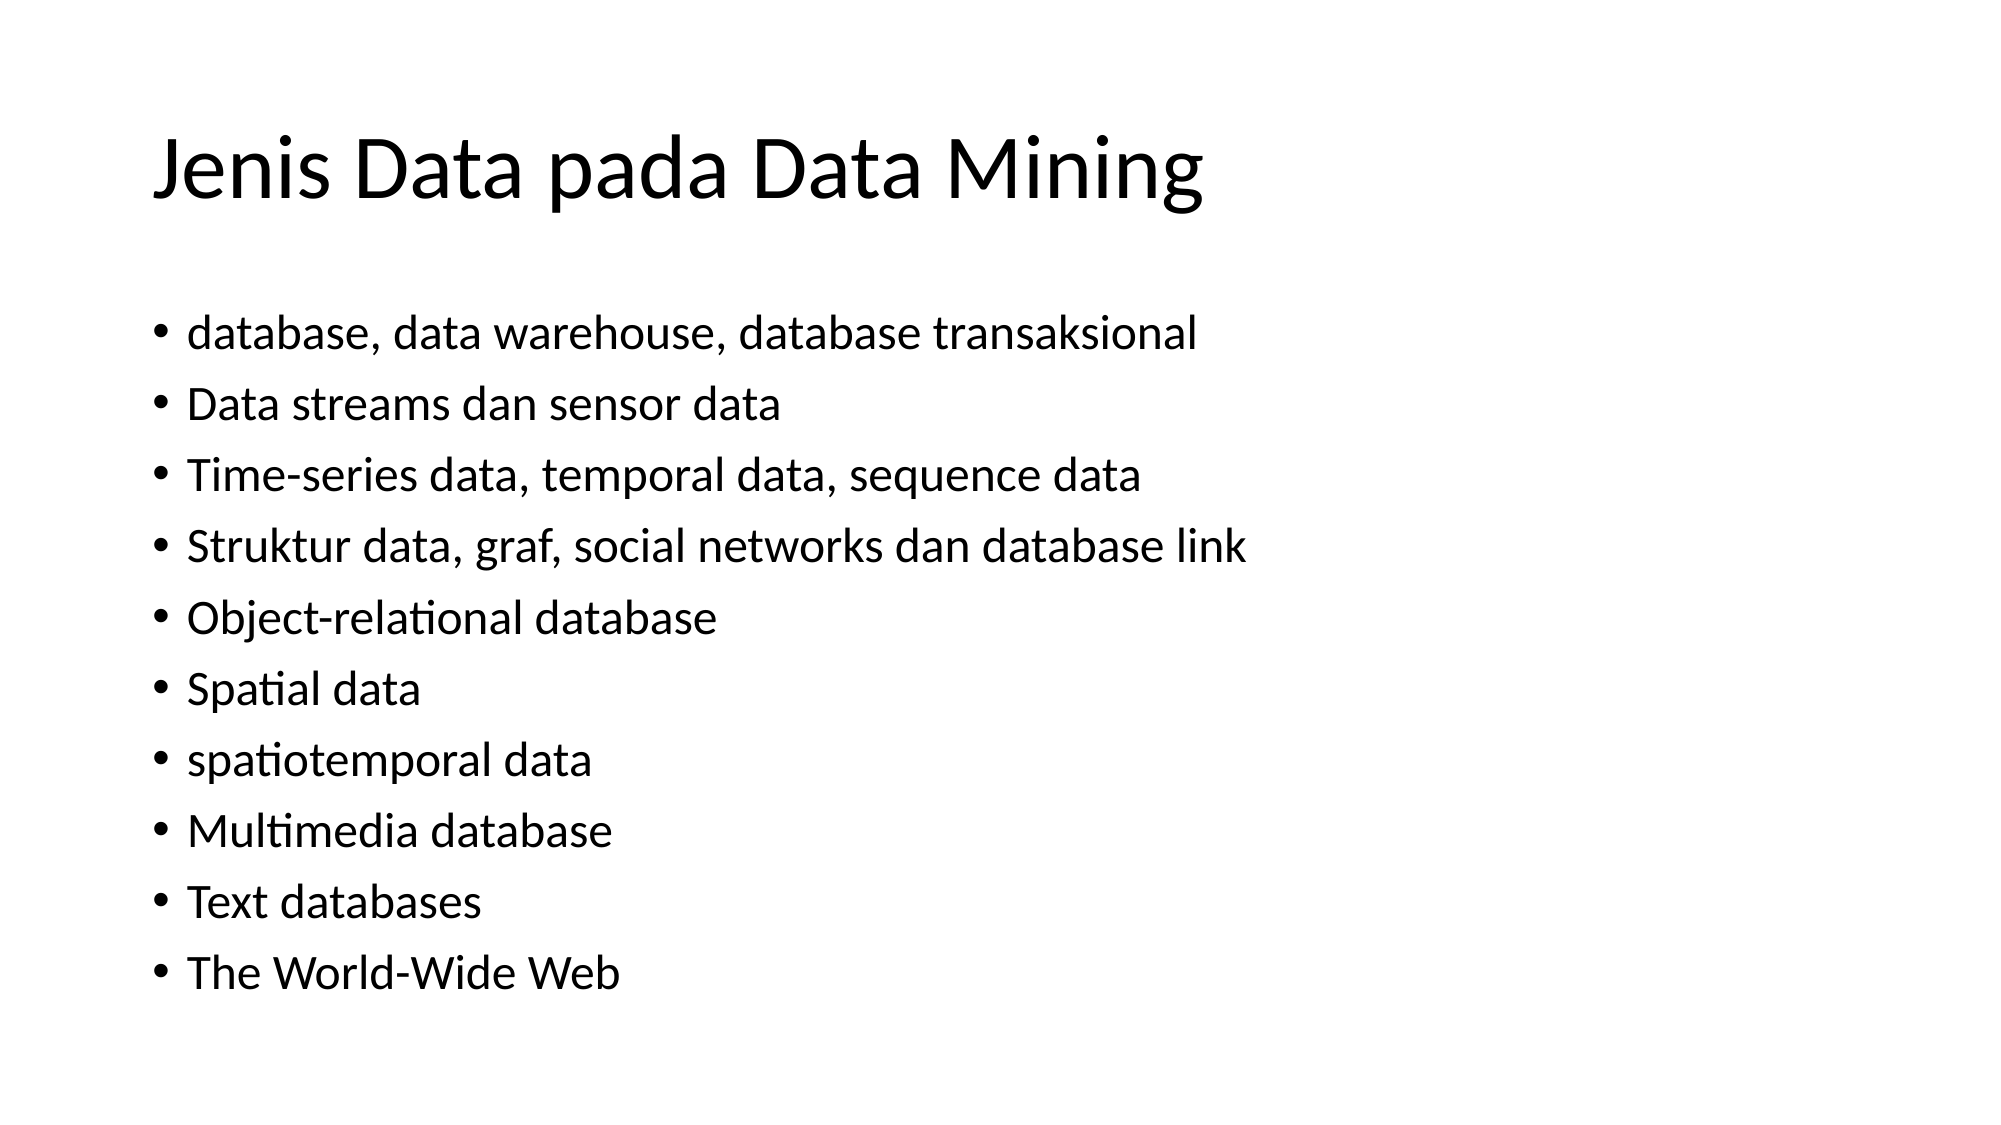

# Jenis Data pada Data Mining
database, data warehouse, database transaksional
Data streams dan sensor data
Time-series data, temporal data, sequence data
Struktur data, graf, social networks dan database link
Object-relational database
Spatial data
spatiotemporal data
Multimedia database
Text databases
The World-Wide Web